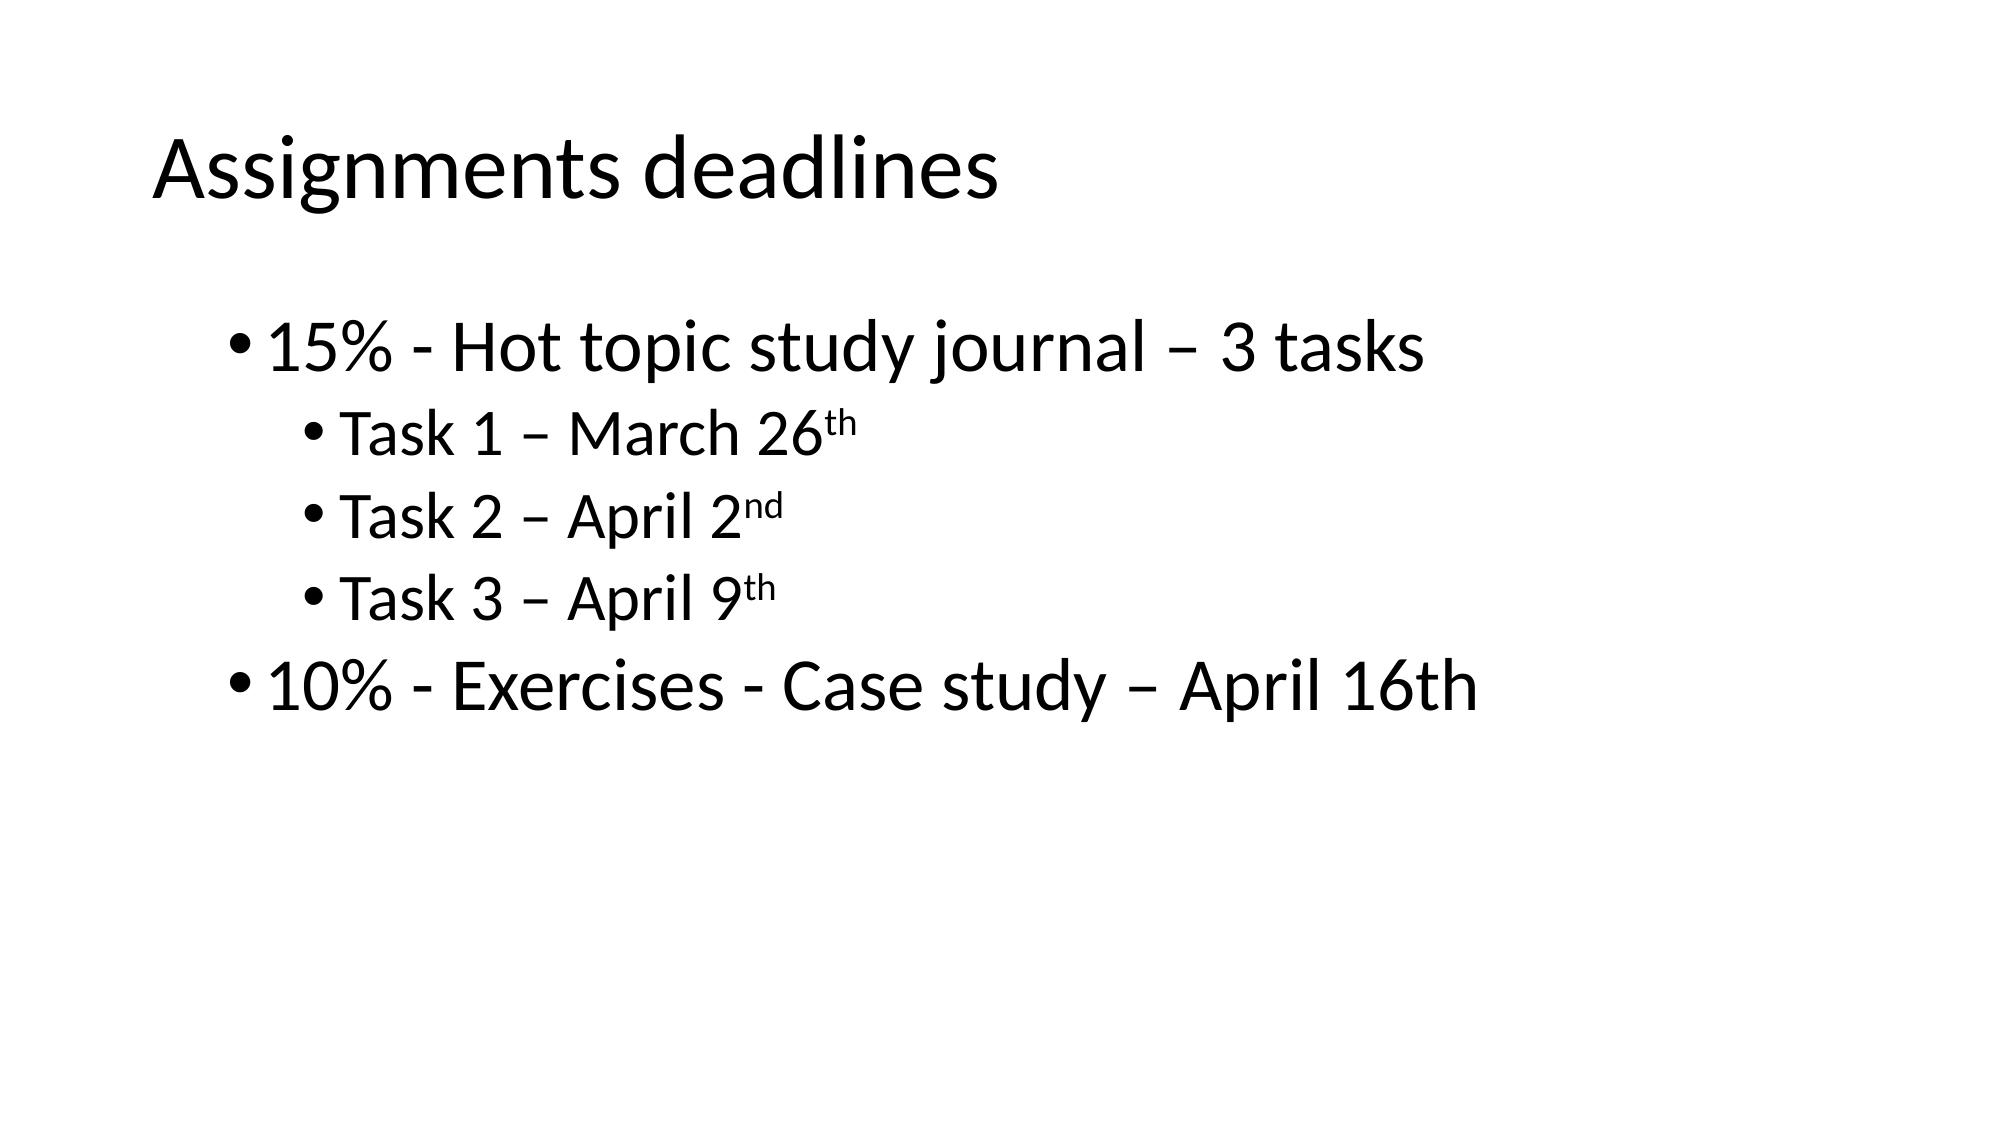

# Assignments deadlines
15% - Hot topic study journal – 3 tasks
Task 1 – March 26th
Task 2 – April 2nd
Task 3 – April 9th
10% - Exercises - Case study – April 16th